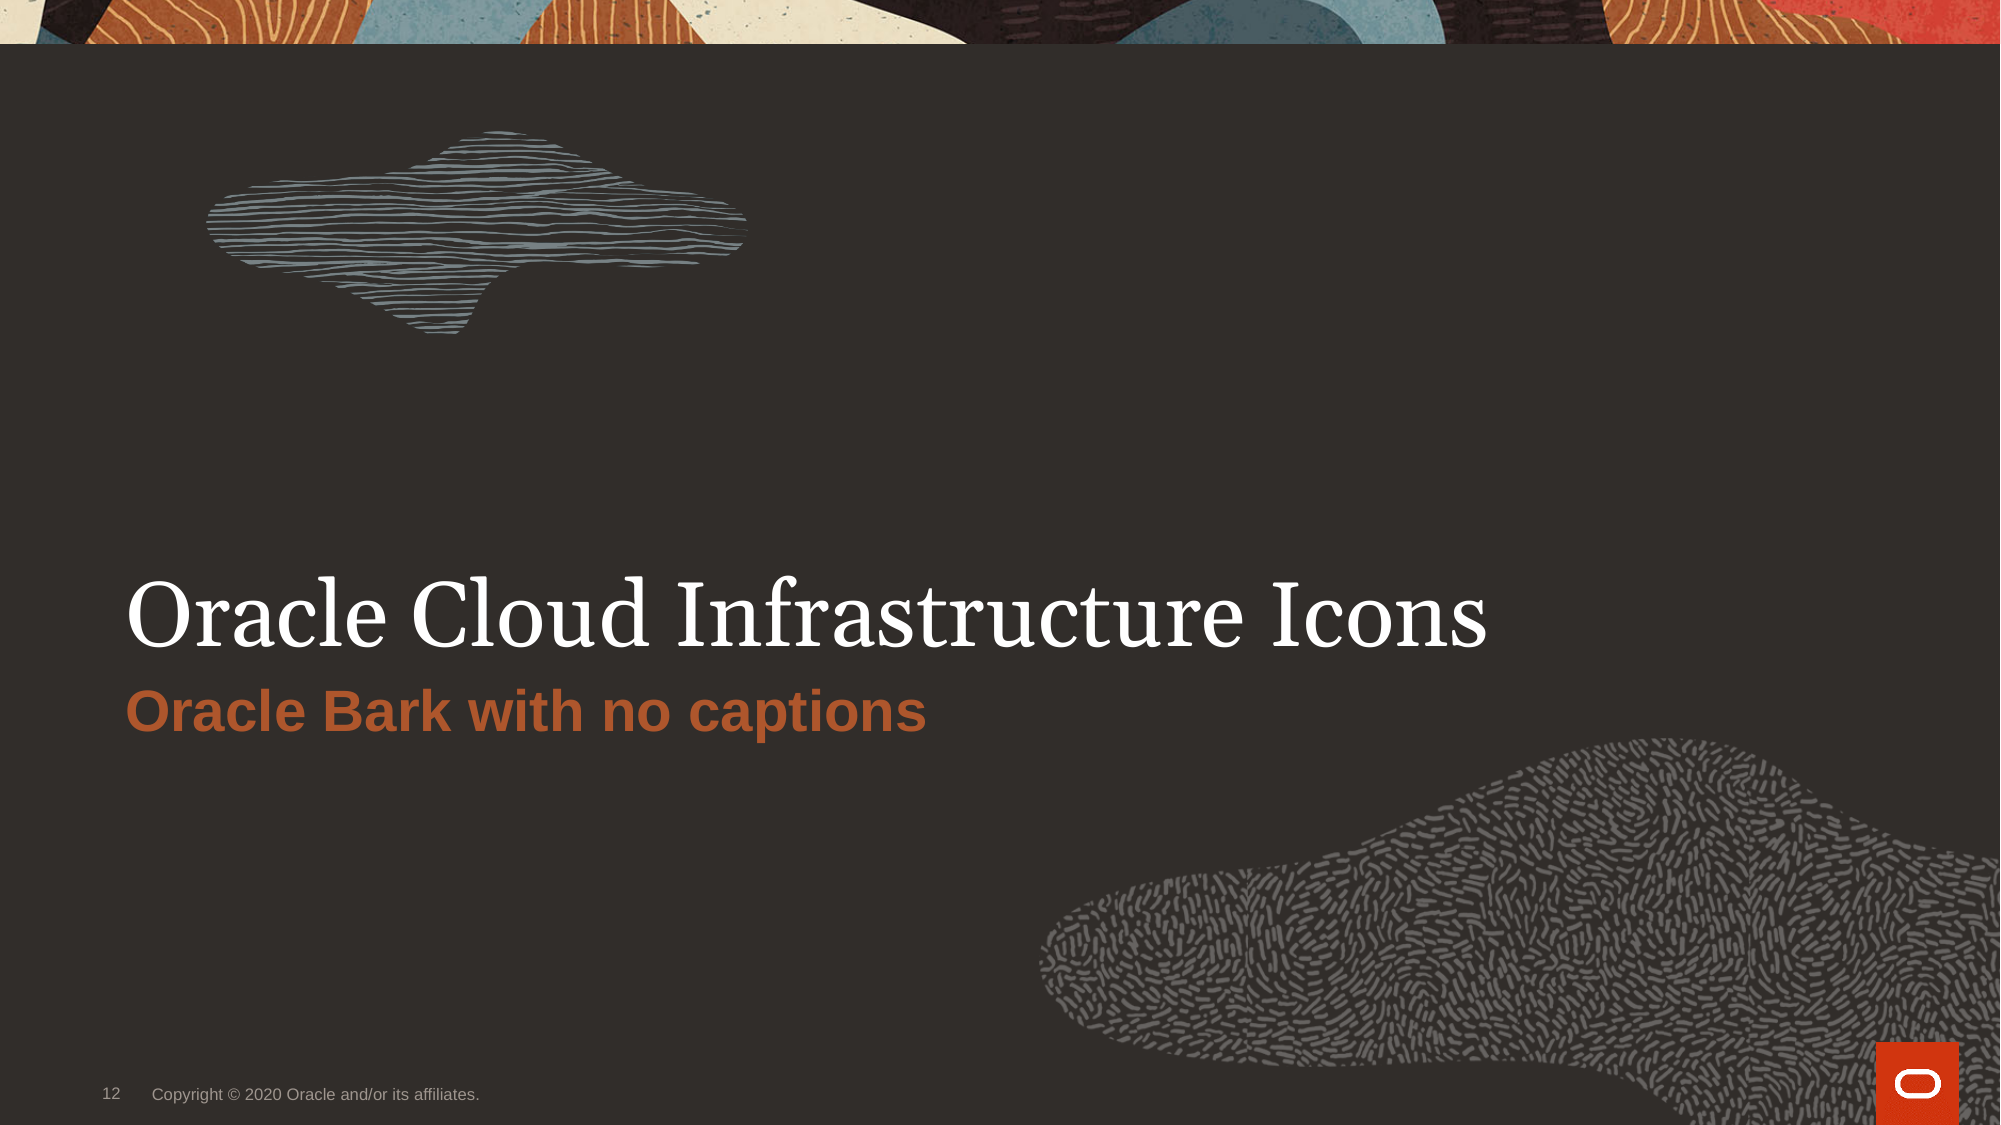

# Oracle Cloud Infrastructure Icons
Oracle Bark with no captions
Copyright © 2020 Oracle and/or its affiliates.